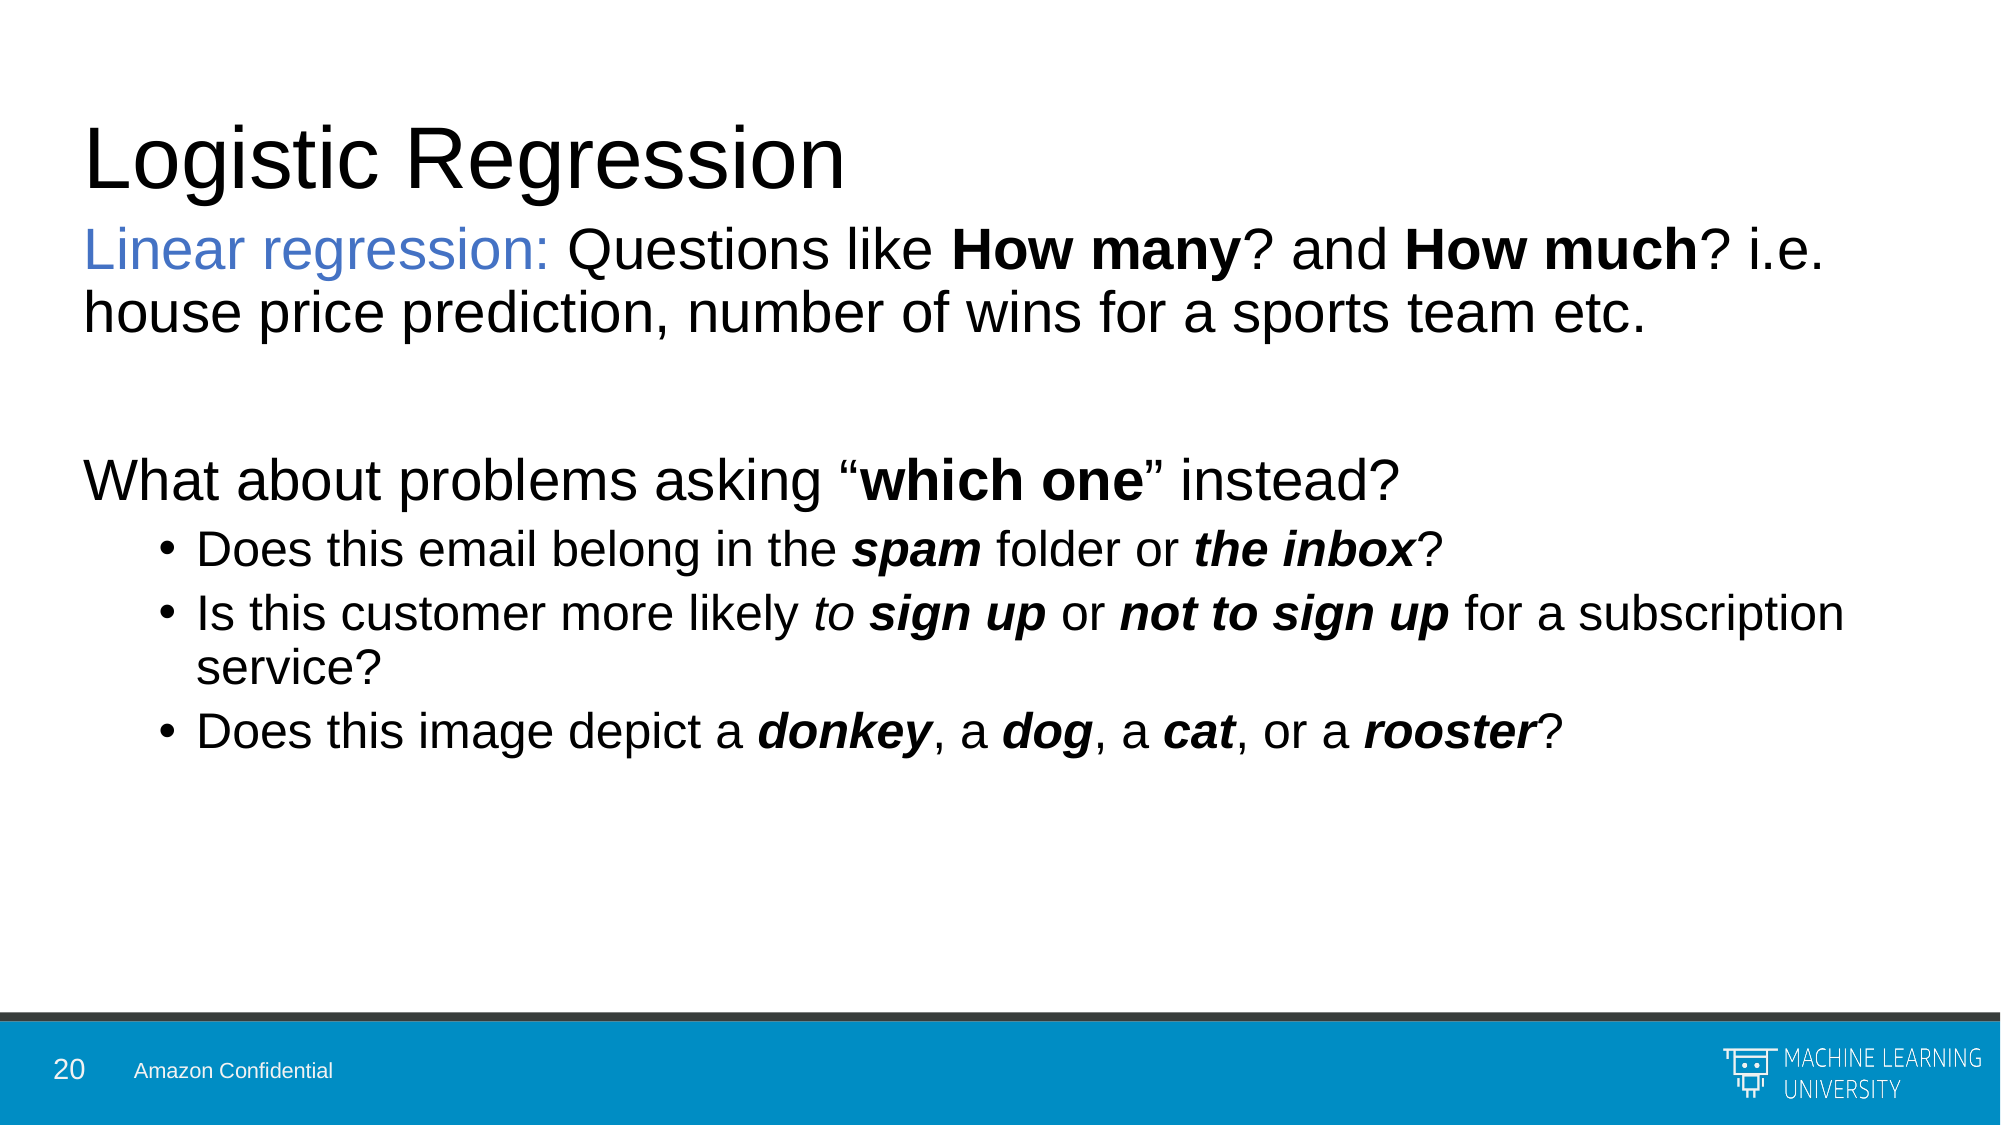

# Logistic Regression
Linear regression: Questions like How many? and How much? i.e. house price prediction, number of wins for a sports team etc.

What about problems asking “which one” instead?
Does this email belong in the spam folder or the inbox?
Is this customer more likely to sign up or not to sign up for a subscription service?
Does this image depict a donkey, a dog, a cat, or a rooster?